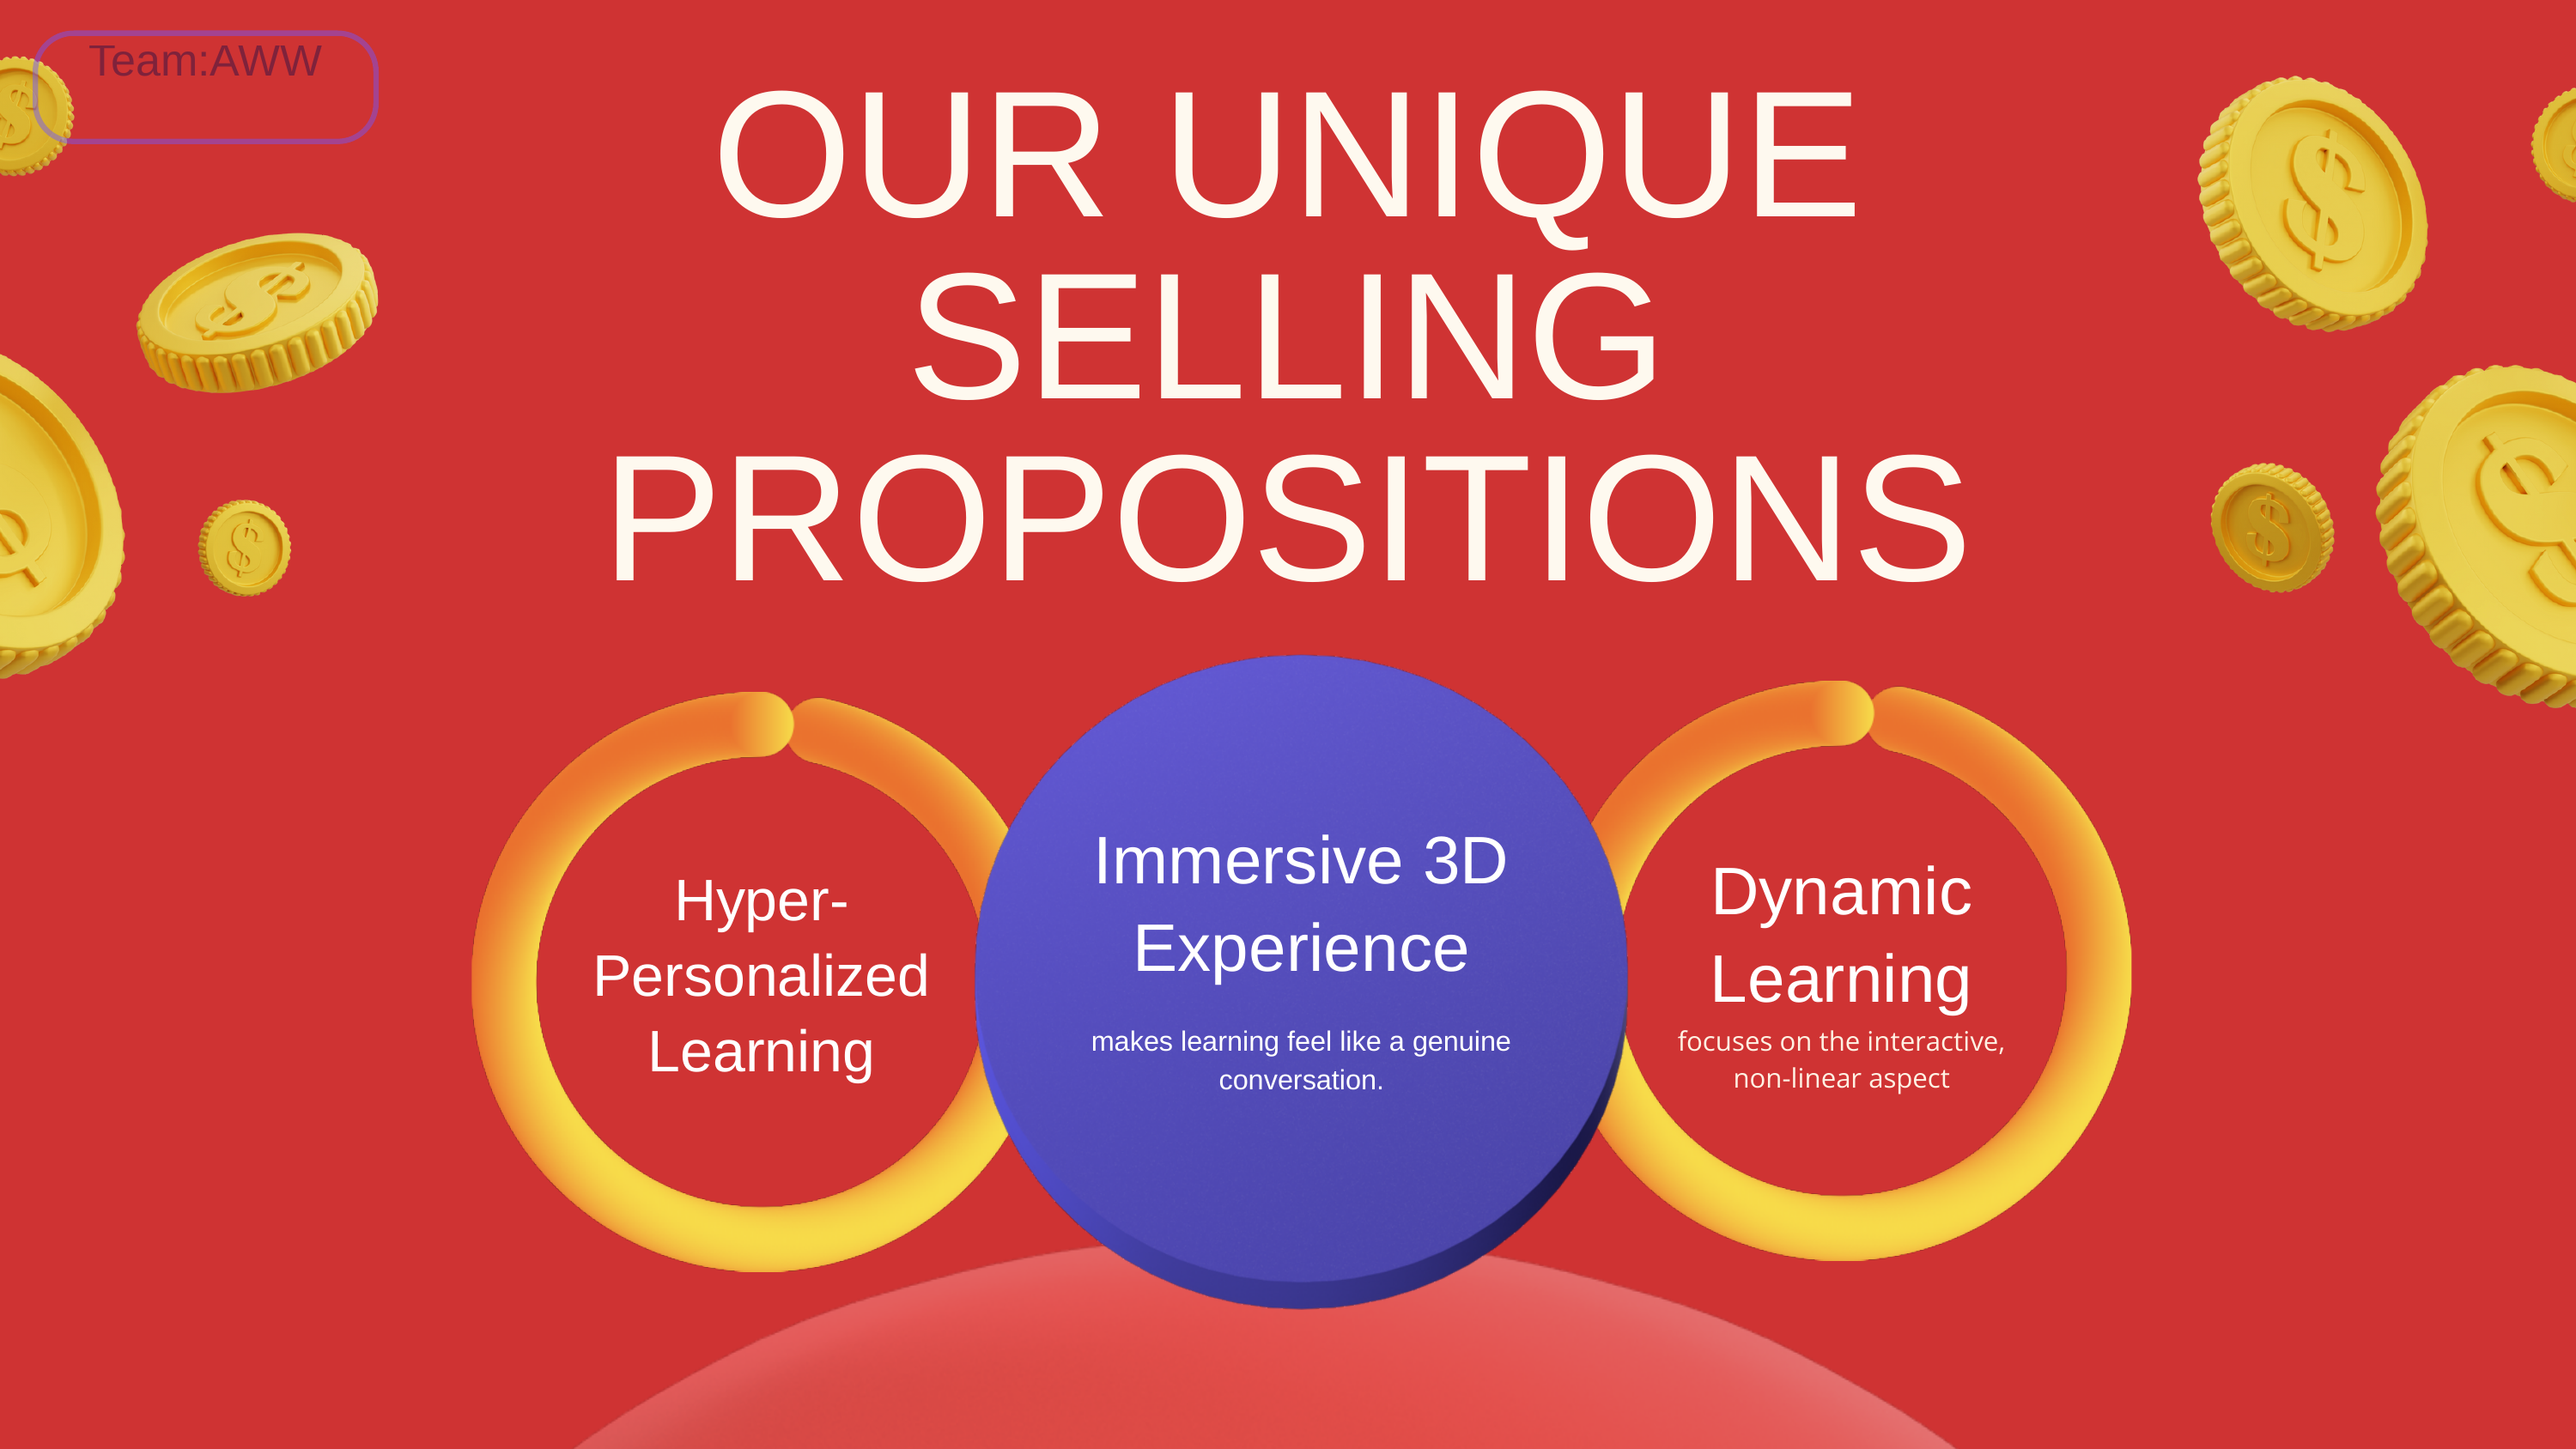

Team:AWW

OUR UNIQUE SELLING PROPOSITIONS

Immersive 3D Experience
Dynamic Learning
Hyper-Personalized Learning
makes learning feel like a genuine conversation.
focuses on the interactive, non-linear aspect